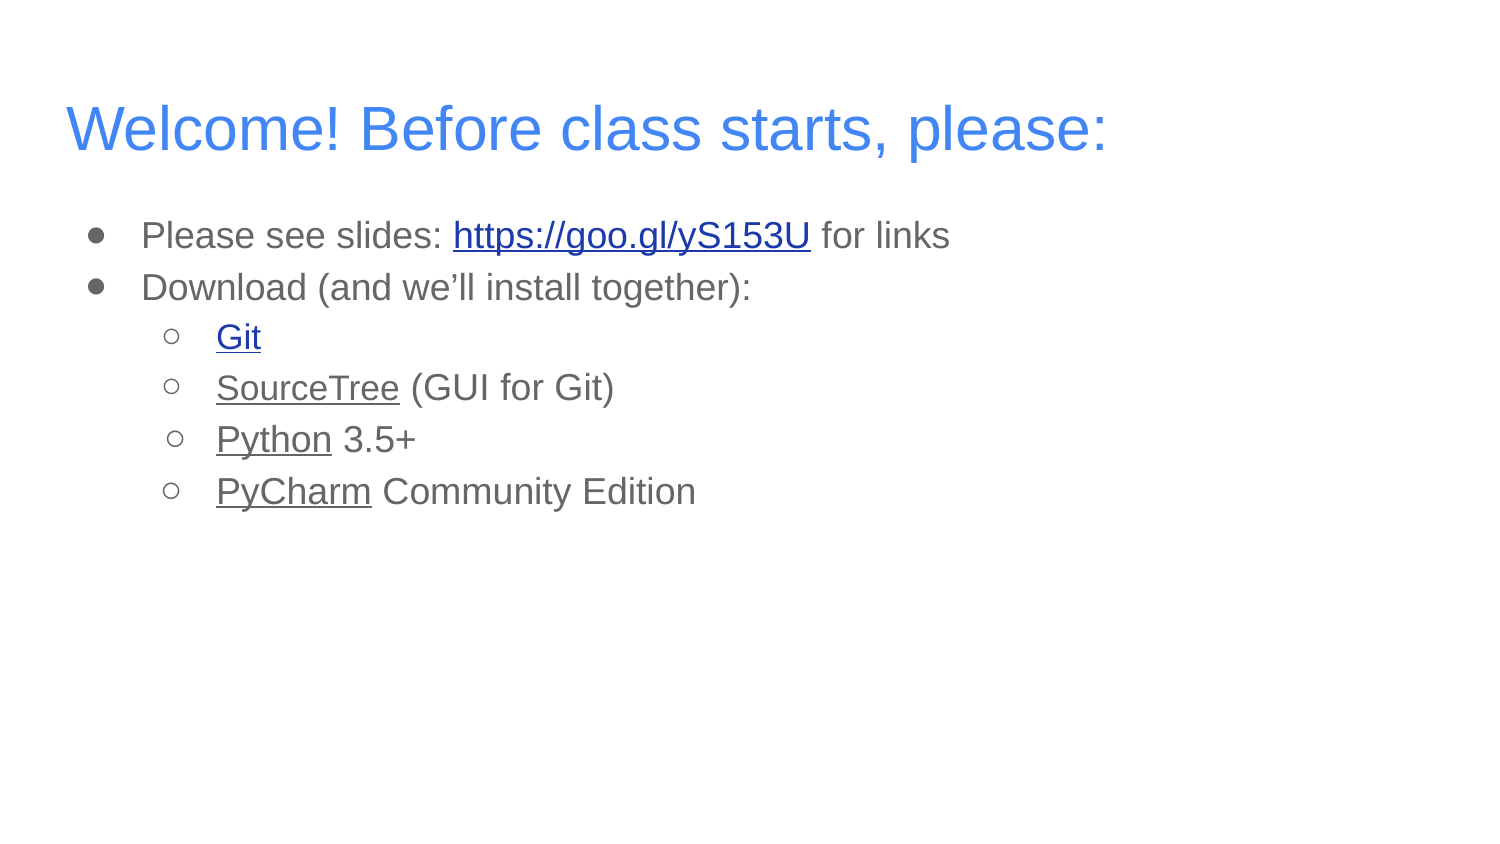

# Welcome! Before class starts, please:
Please see slides: https://goo.gl/yS153U for links
Download (and we’ll install together):
Git
SourceTree (GUI for Git)
Python 3.5+
PyCharm Community Edition